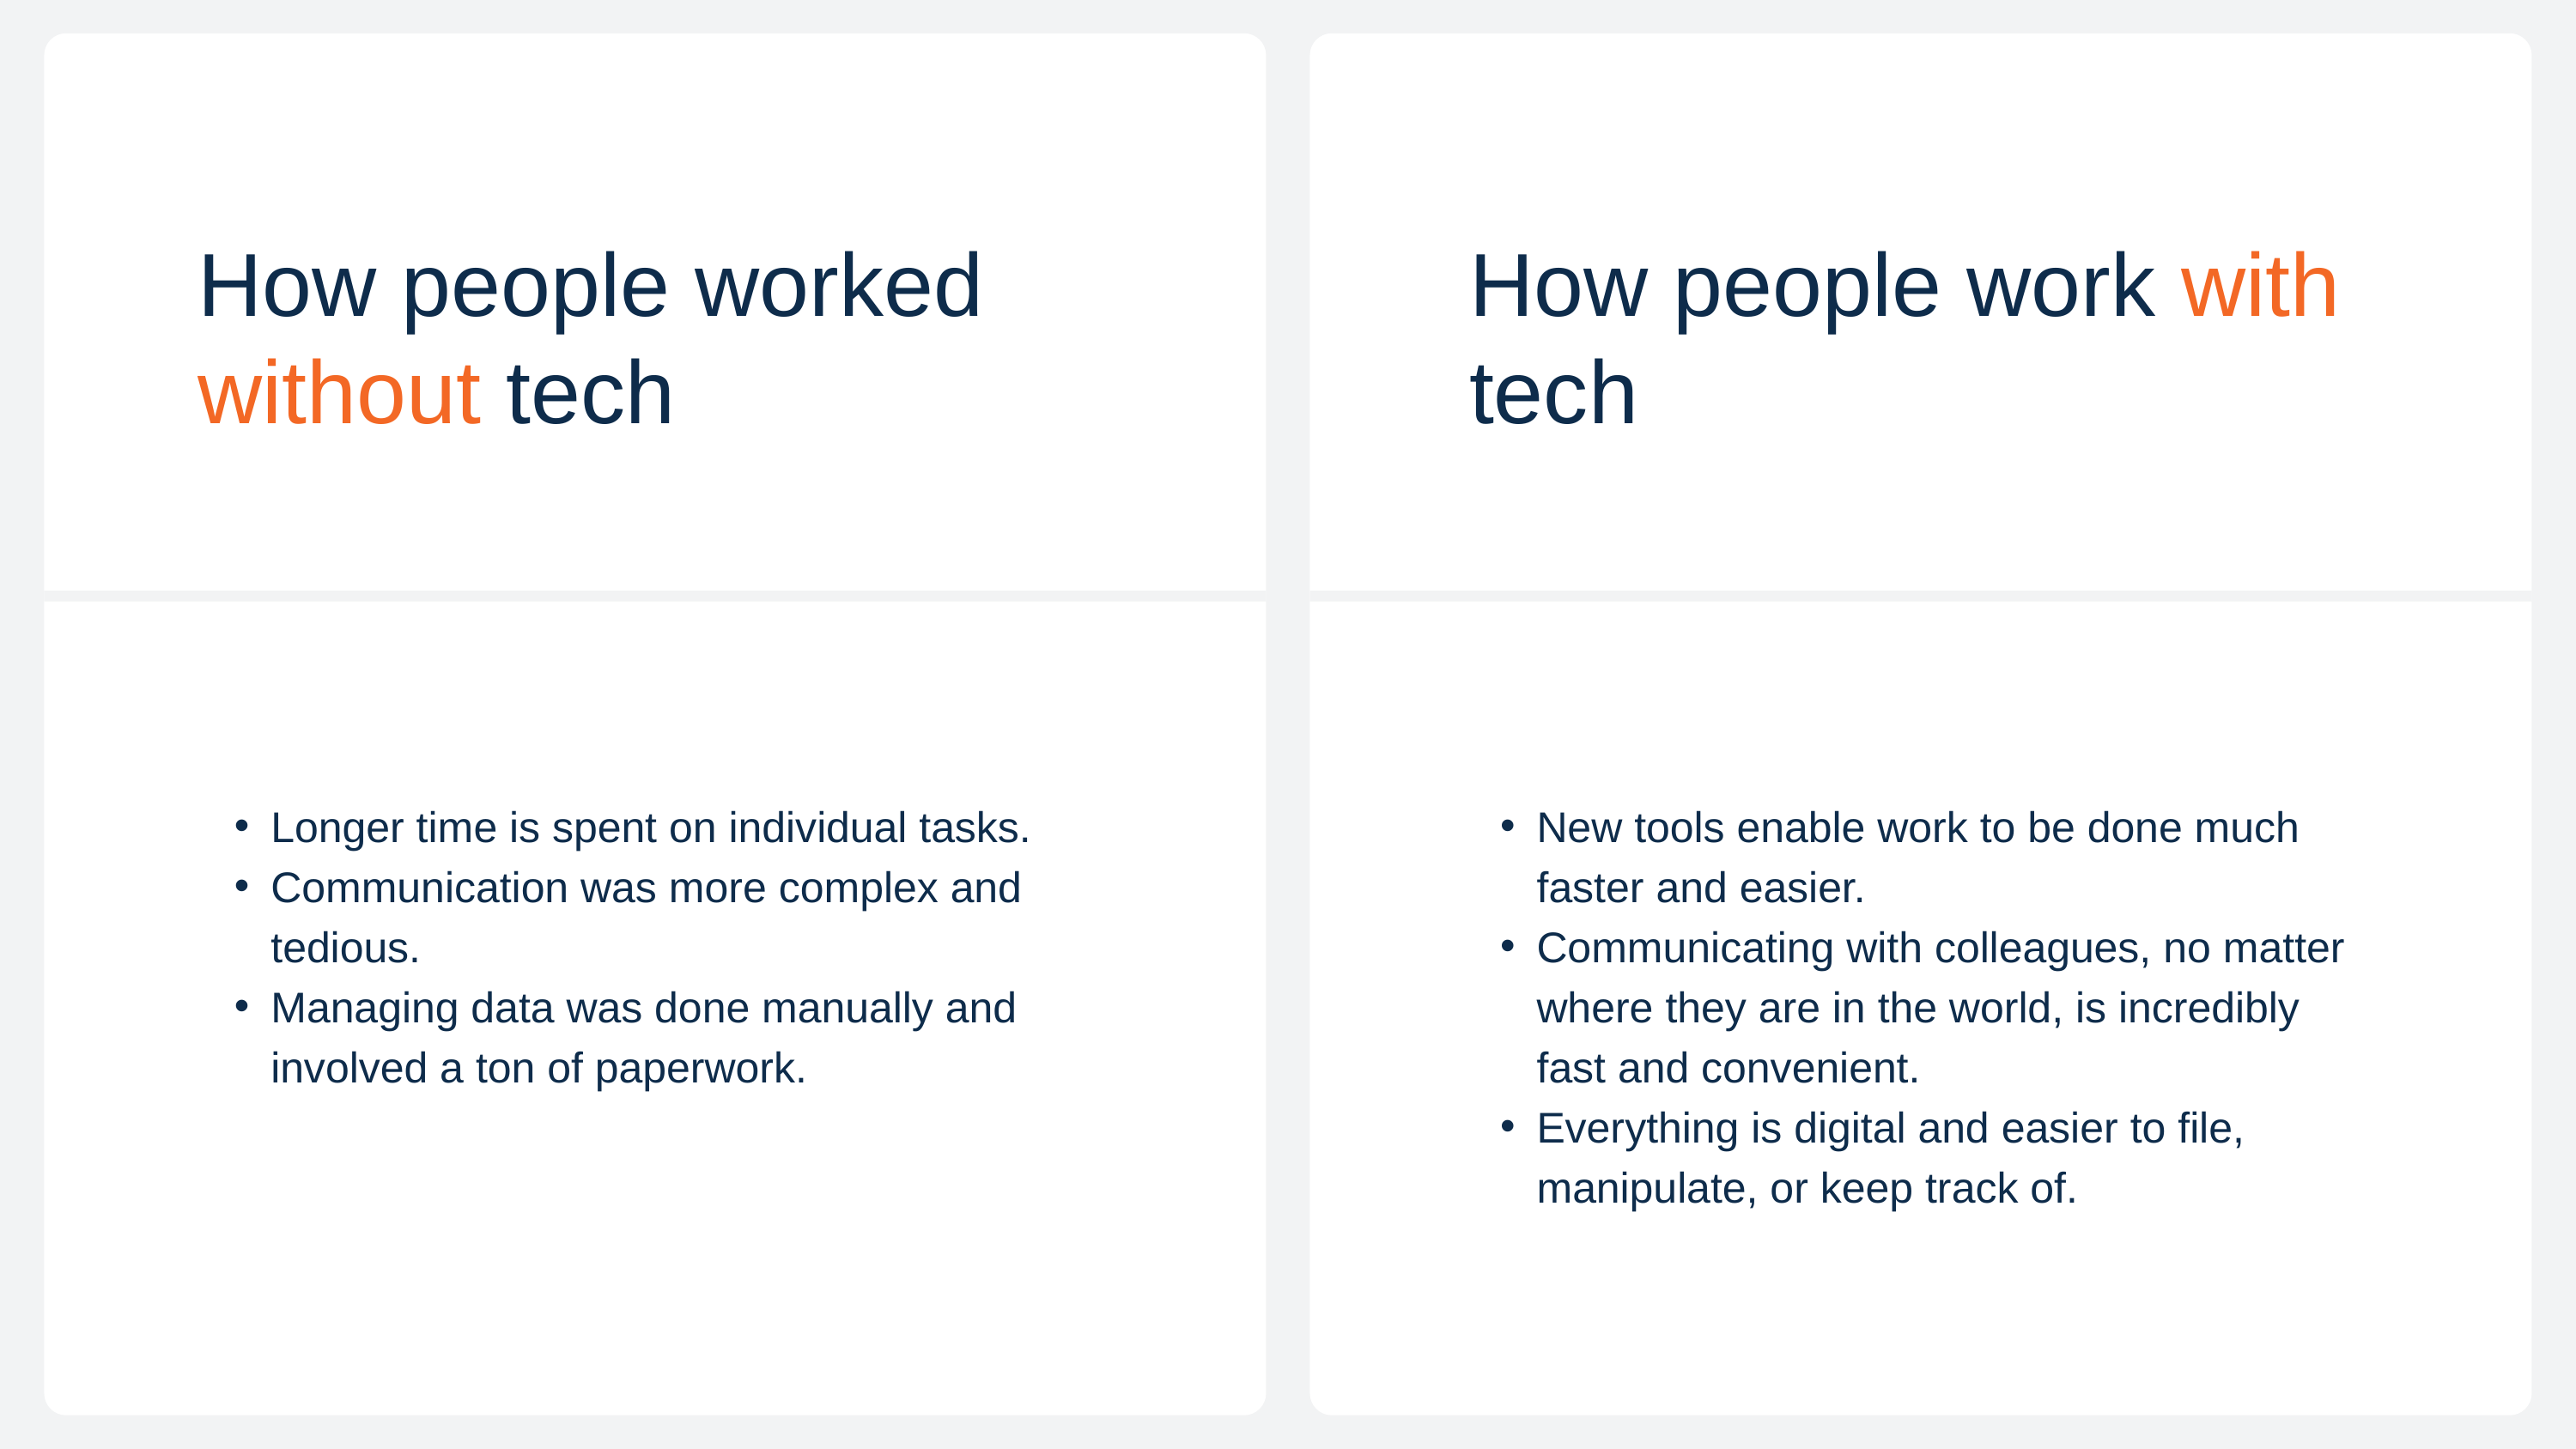

How people worked without tech
How people work with tech

Longer time is spent on individual tasks.
Communication was more complex and tedious.
Managing data was done manually and involved a ton of paperwork.
New tools enable work to be done much faster and easier.
Communicating with colleagues, no matter where they are in the world, is incredibly fast and convenient.
Everything is digital and easier to file, manipulate, or keep track of.